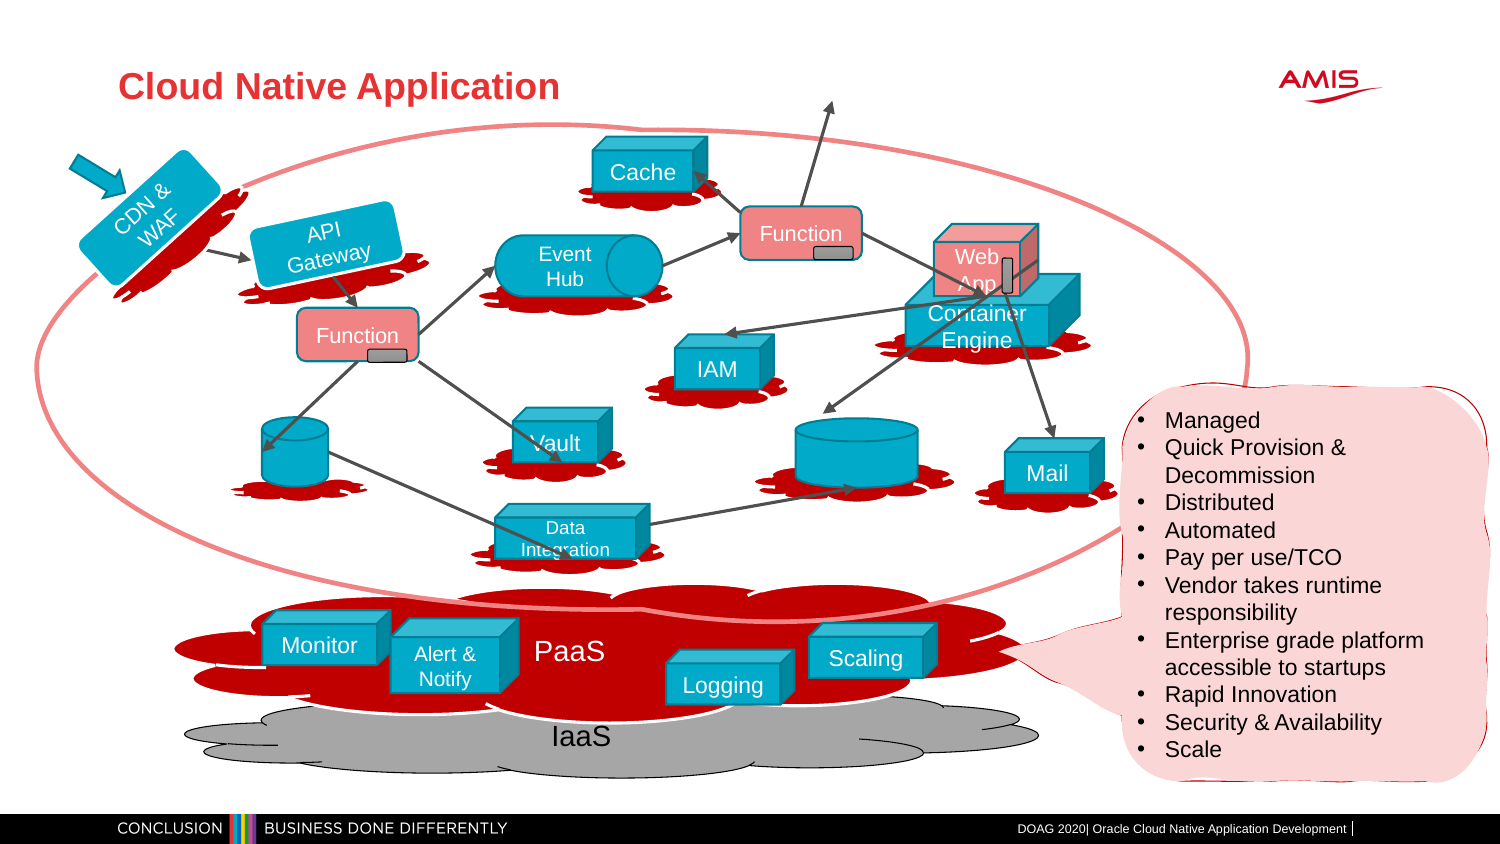

# Cloud Native Application

Cache

CDN & WAF
Function
API Gateway
Web App

Event Hub

Container Engine

Function

IAM

Managed
Quick Provision & Decommission
Distributed
Automated
Pay per use/TCO
Vendor takes runtime responsibility
Enterprise grade platform accessible to startups
Rapid Innovation
Security & Availability
Scale
Vault

Mail

Data Integration

PaaS
Monitor
Alert & Notify
Scaling
Logging
IaaS
DOAG 2020| Oracle Cloud Native Application Development